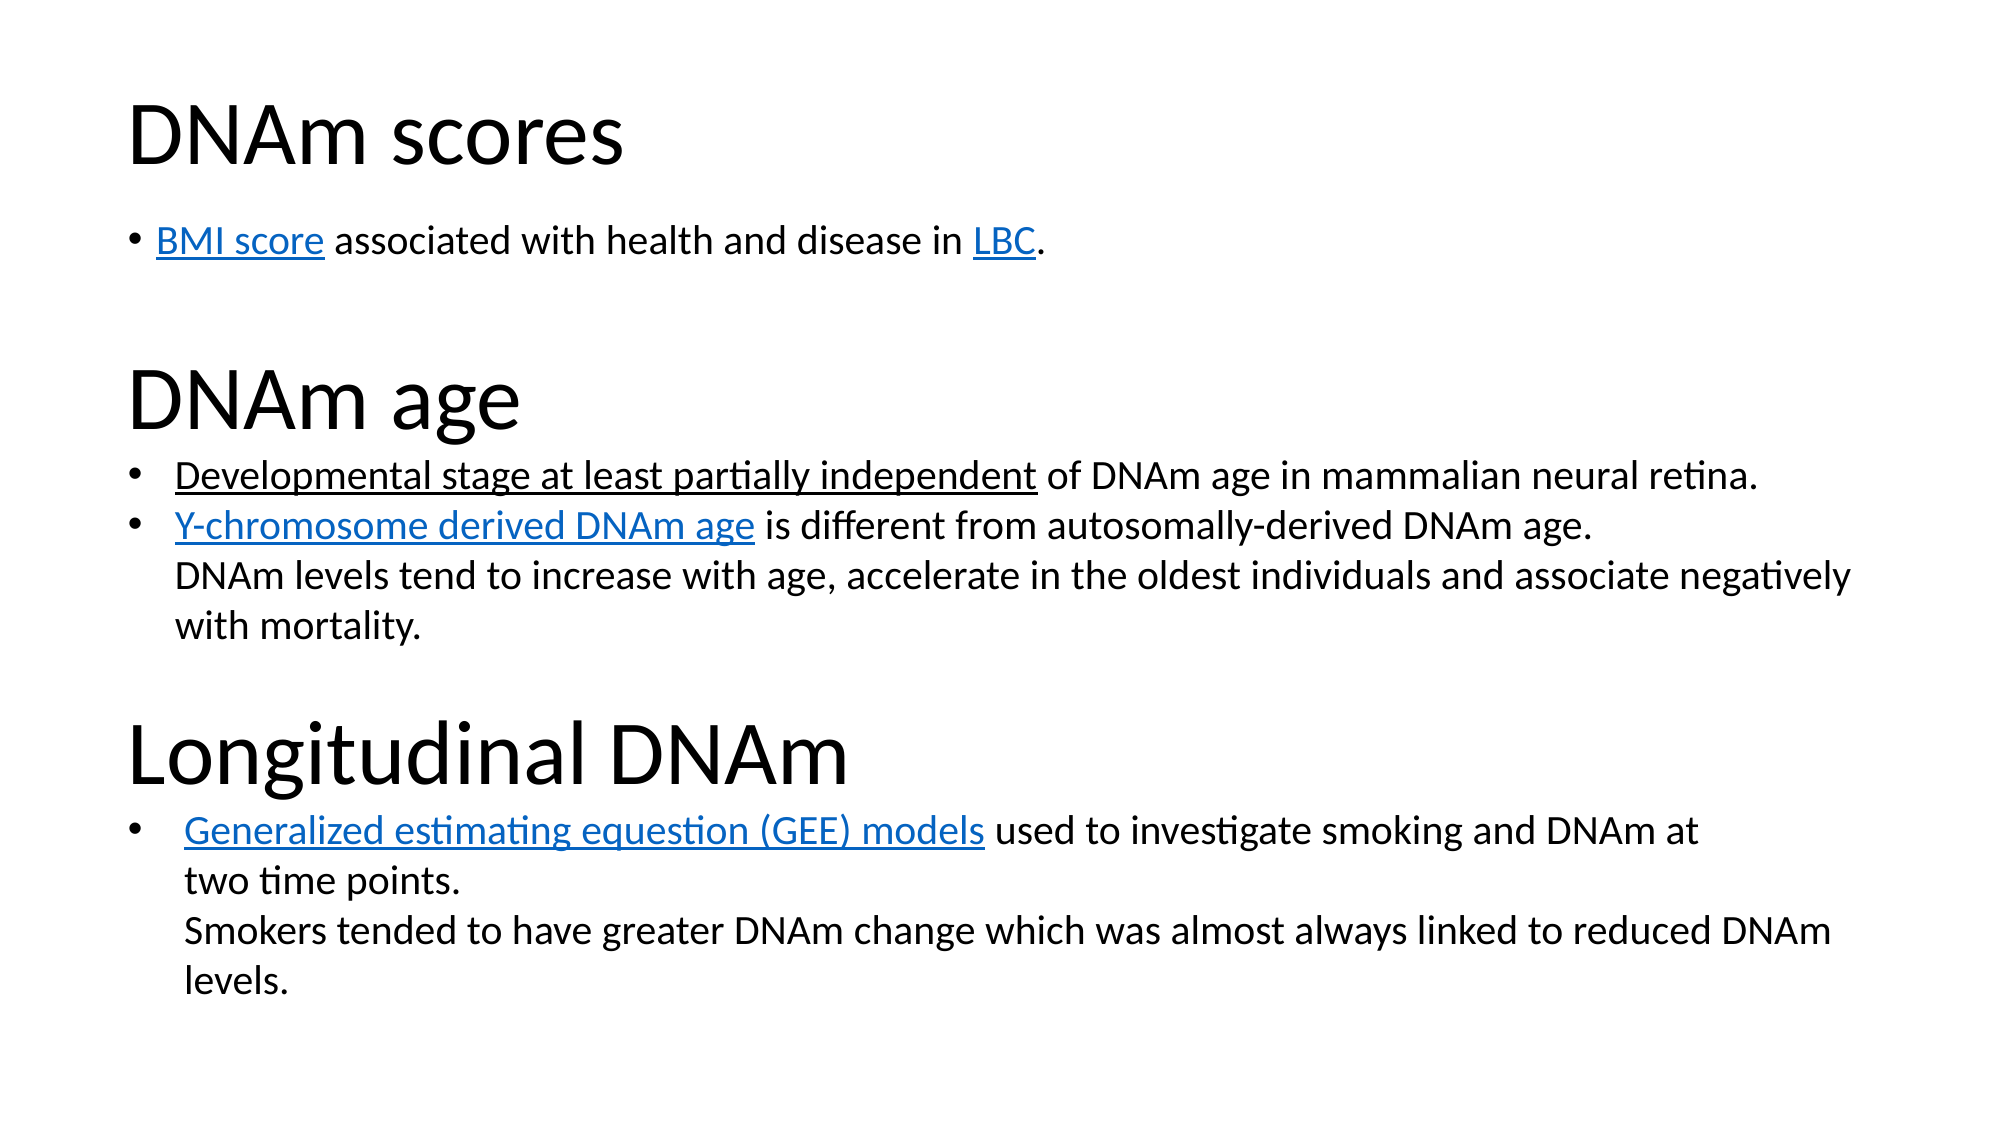

DNAm scores

BMI score associated with health and disease in LBC.

DNAm age
Developmental stage at least partially independent of DNAm age in mammalian neural retina.
Y-chromosome derived DNAm age is different from autosomally-derived DNAm age.
DNAm levels tend to increase with age, accelerate in the oldest individuals and associate negatively with mortality.

Longitudinal DNAm
Generalized estimating equestion (GEE) models used to investigate smoking and DNAm at two time points.
Smokers tended to have greater DNAm change which was almost always linked to reduced DNAm levels.